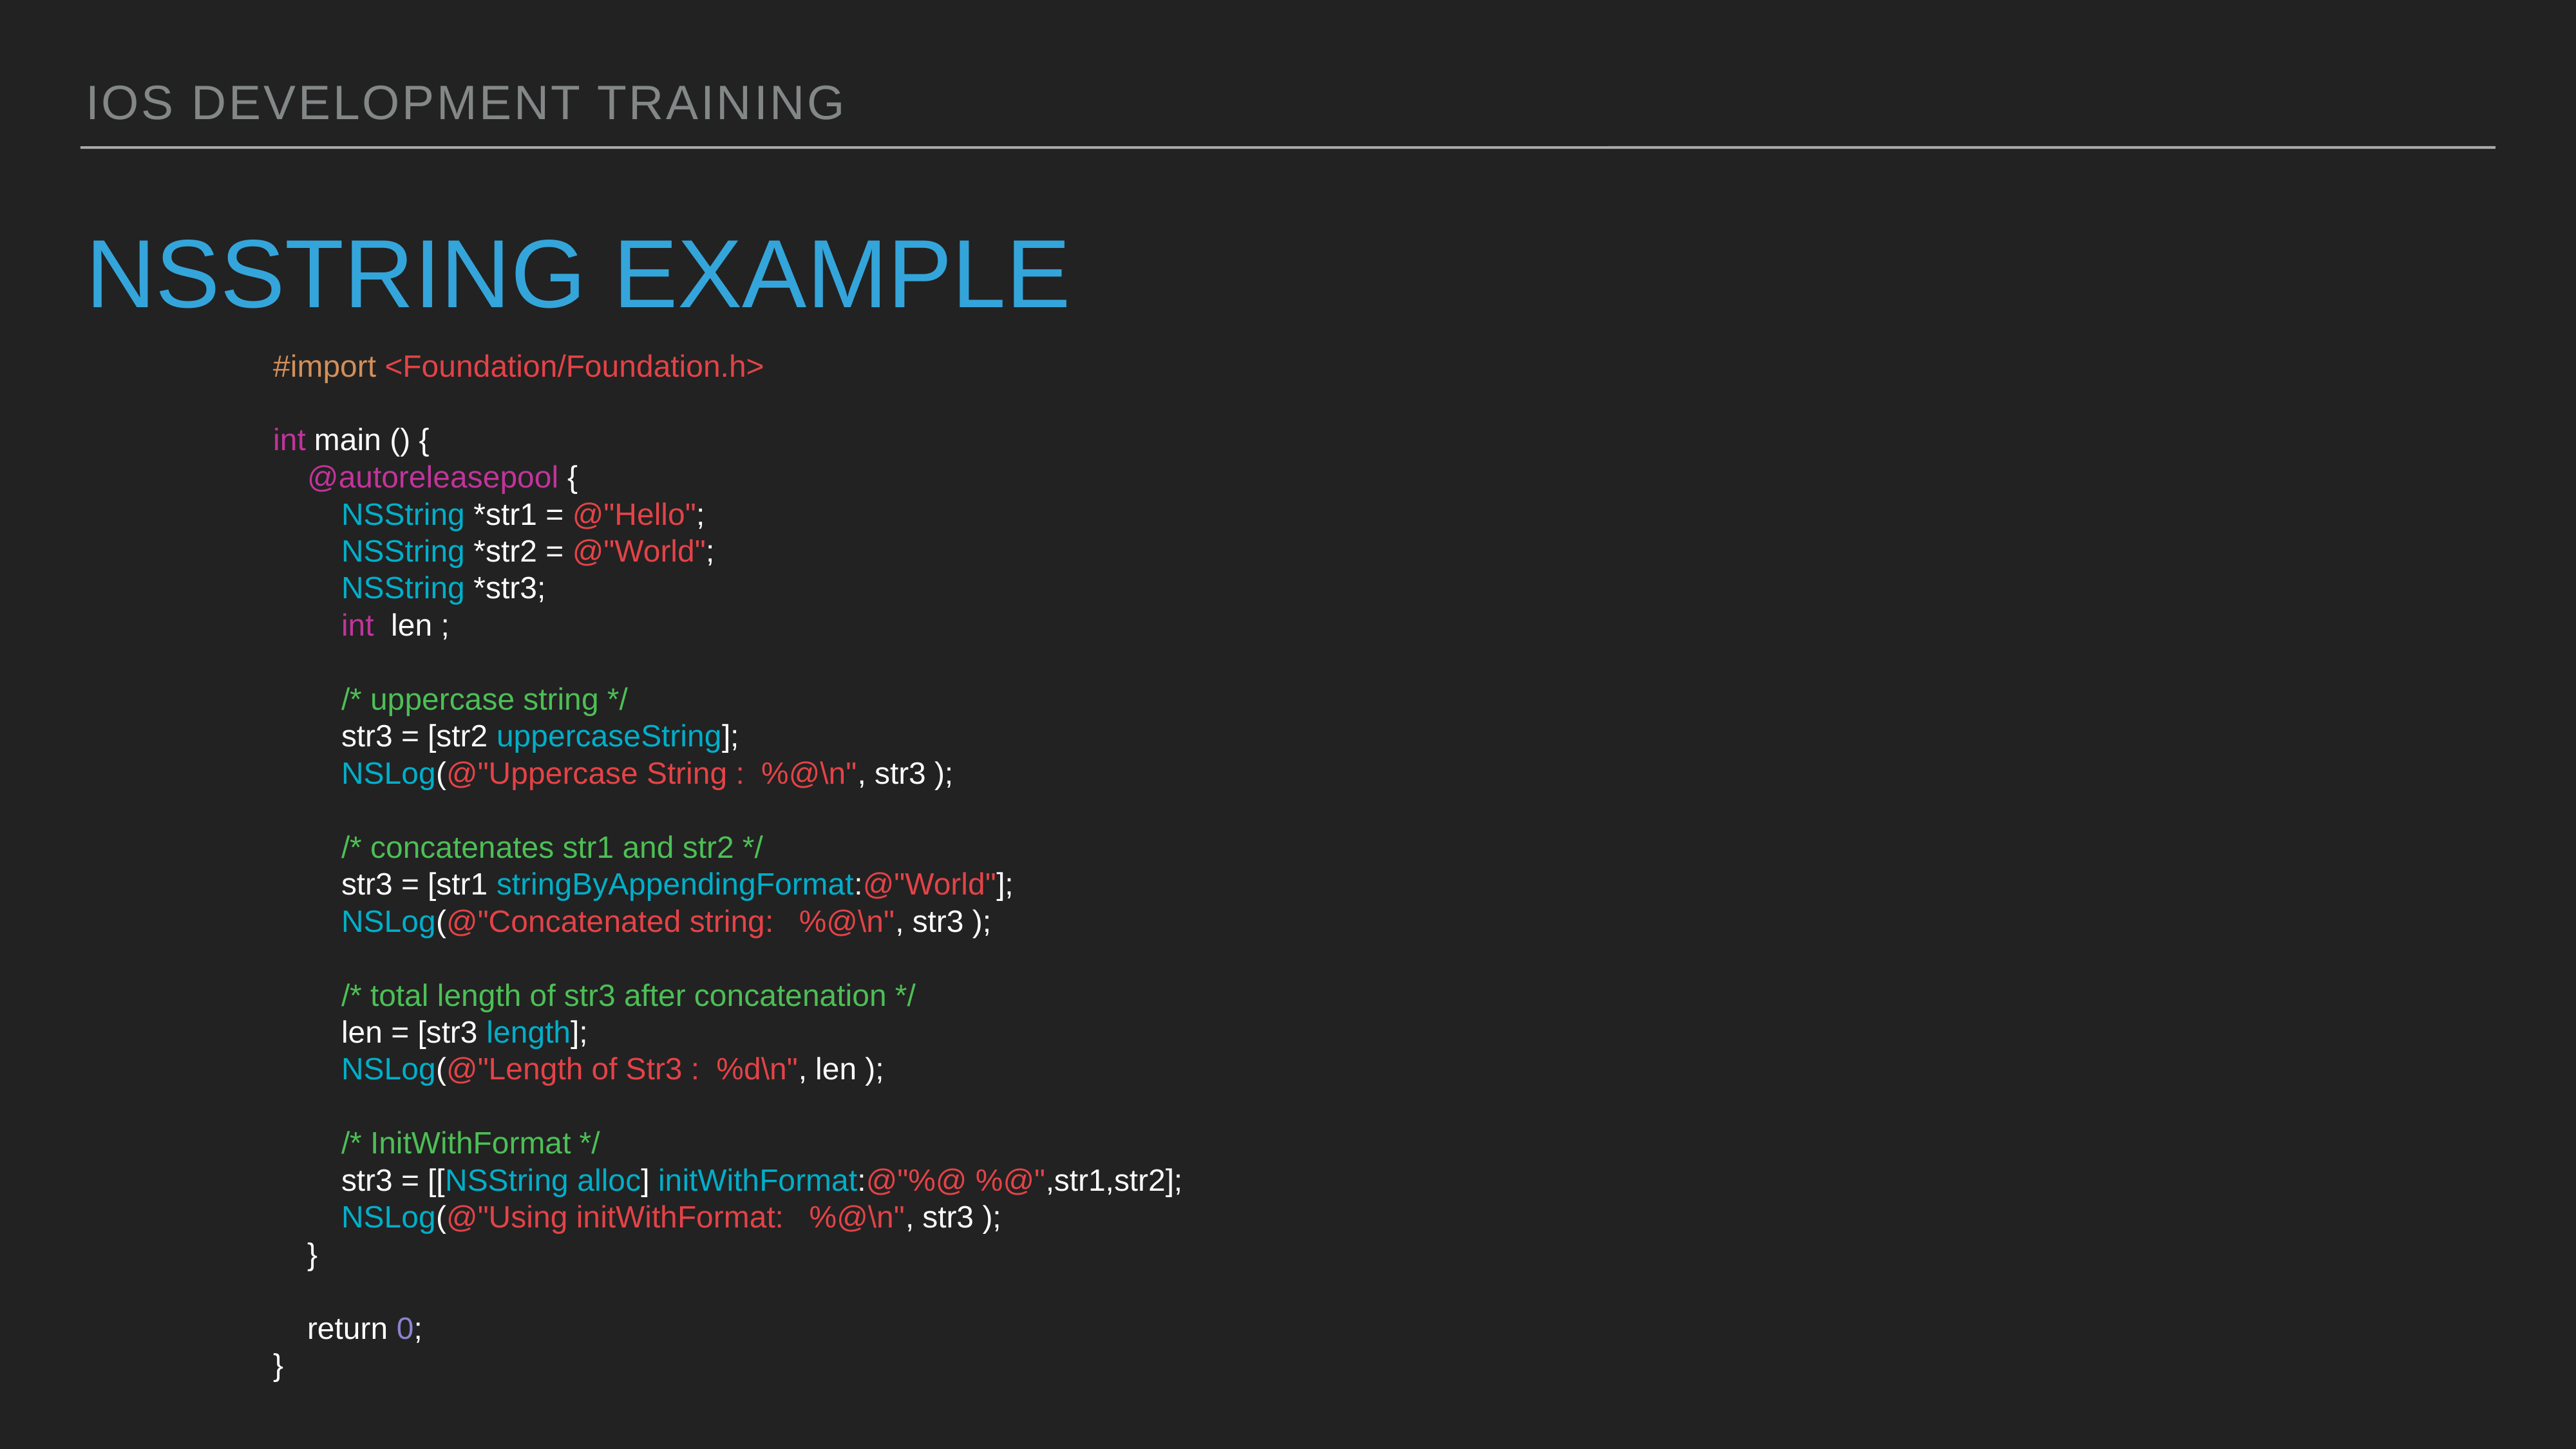

ios development training
# NSSTring Example
#import <Foundation/Foundation.h>

int main () {
    @autoreleasepool {
        NSString *str1 = @"Hello";
        NSString *str2 = @"World";
        NSString *str3;
        int  len ;

        /* uppercase string */
        str3 = [str2 uppercaseString];
        NSLog(@"Uppercase String :  %@\n", str3 );

        /* concatenates str1 and str2 */
        str3 = [str1 stringByAppendingFormat:@"World"];
        NSLog(@"Concatenated string:   %@\n", str3 );

        /* total length of str3 after concatenation */
        len = [str3 length];
        NSLog(@"Length of Str3 :  %d\n", len );

        /* InitWithFormat */
        str3 = [[NSString alloc] initWithFormat:@"%@ %@",str1,str2];
        NSLog(@"Using initWithFormat:   %@\n", str3 );
    }

    return 0;
}